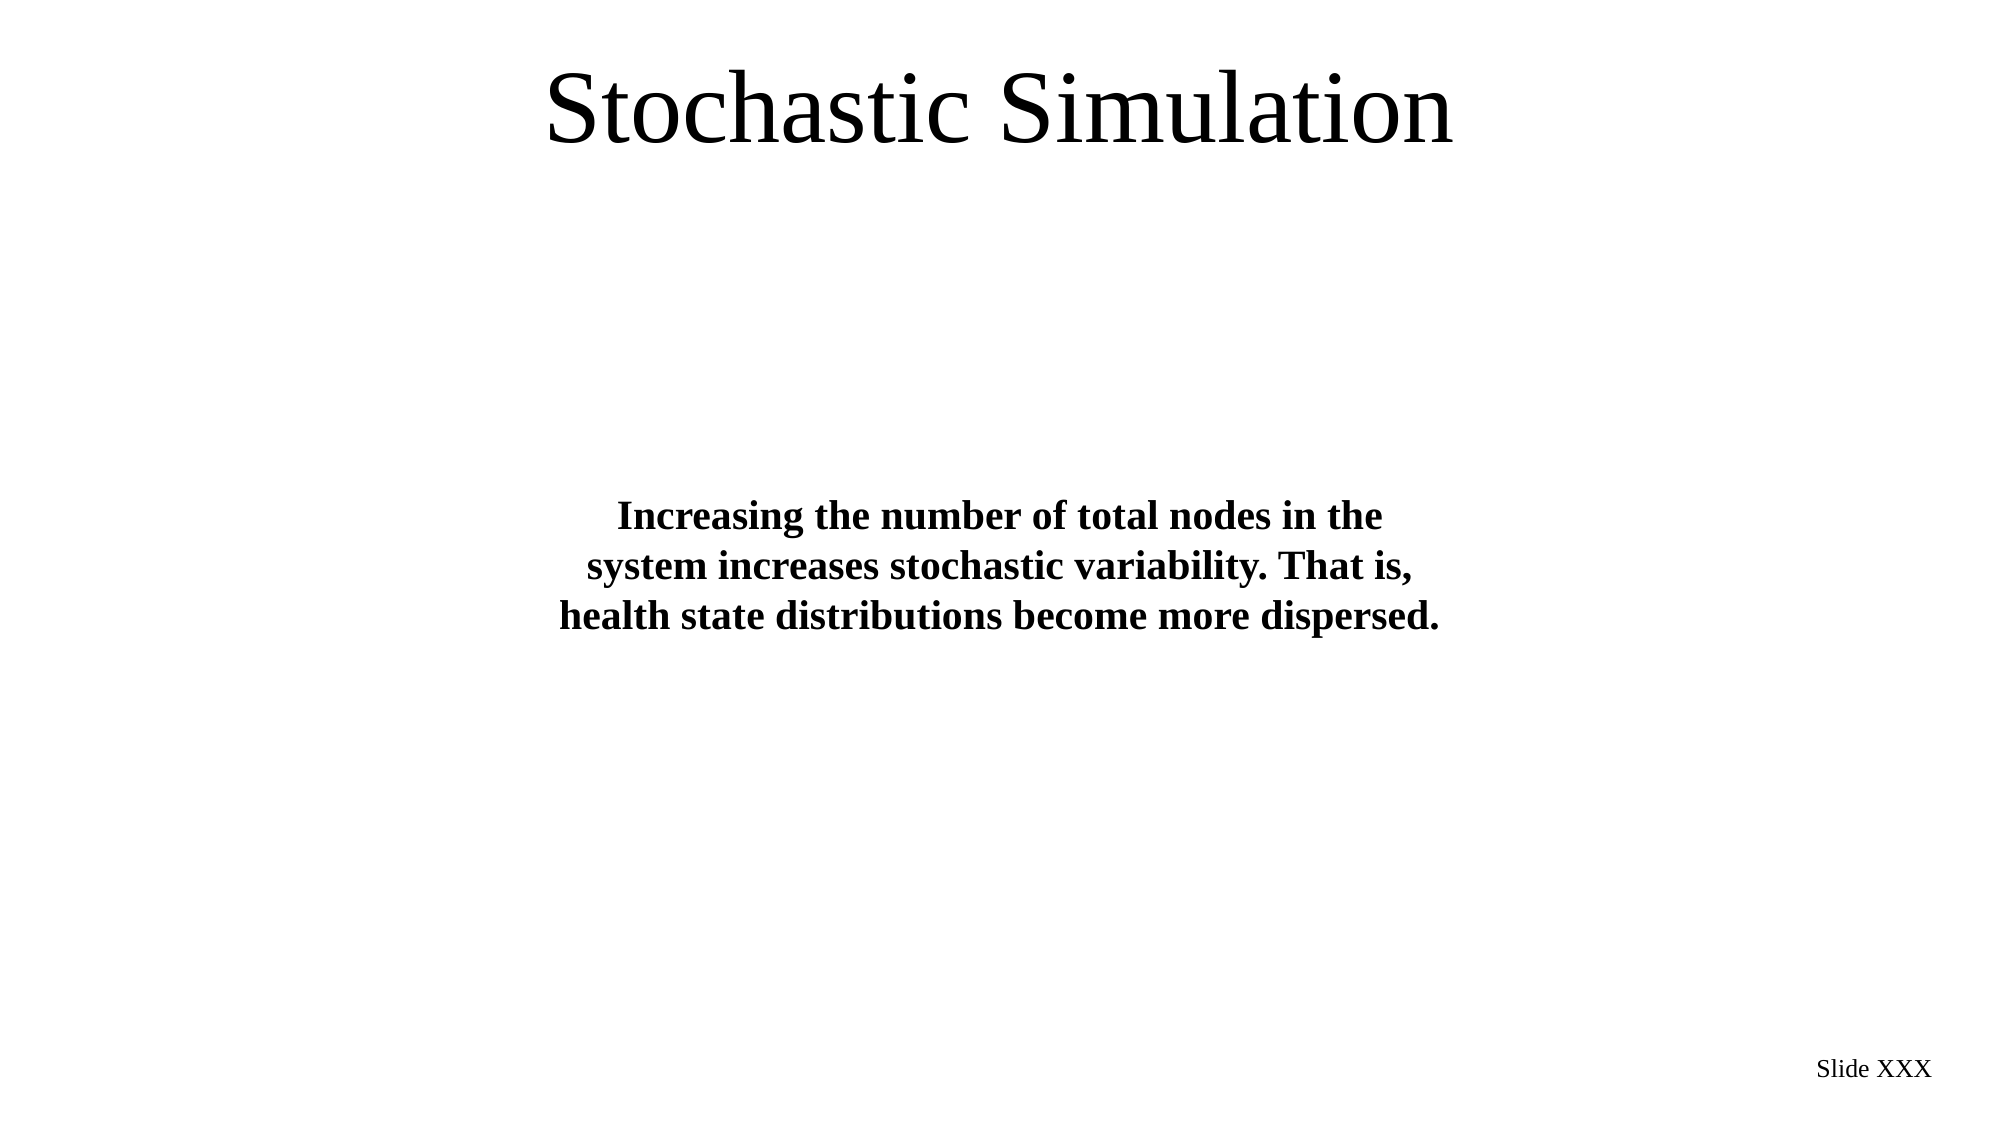

Stochastic Simulation
Increasing the number of total nodes in the system increases stochastic variability. That is, health state distributions become more dispersed.
Slide XXX